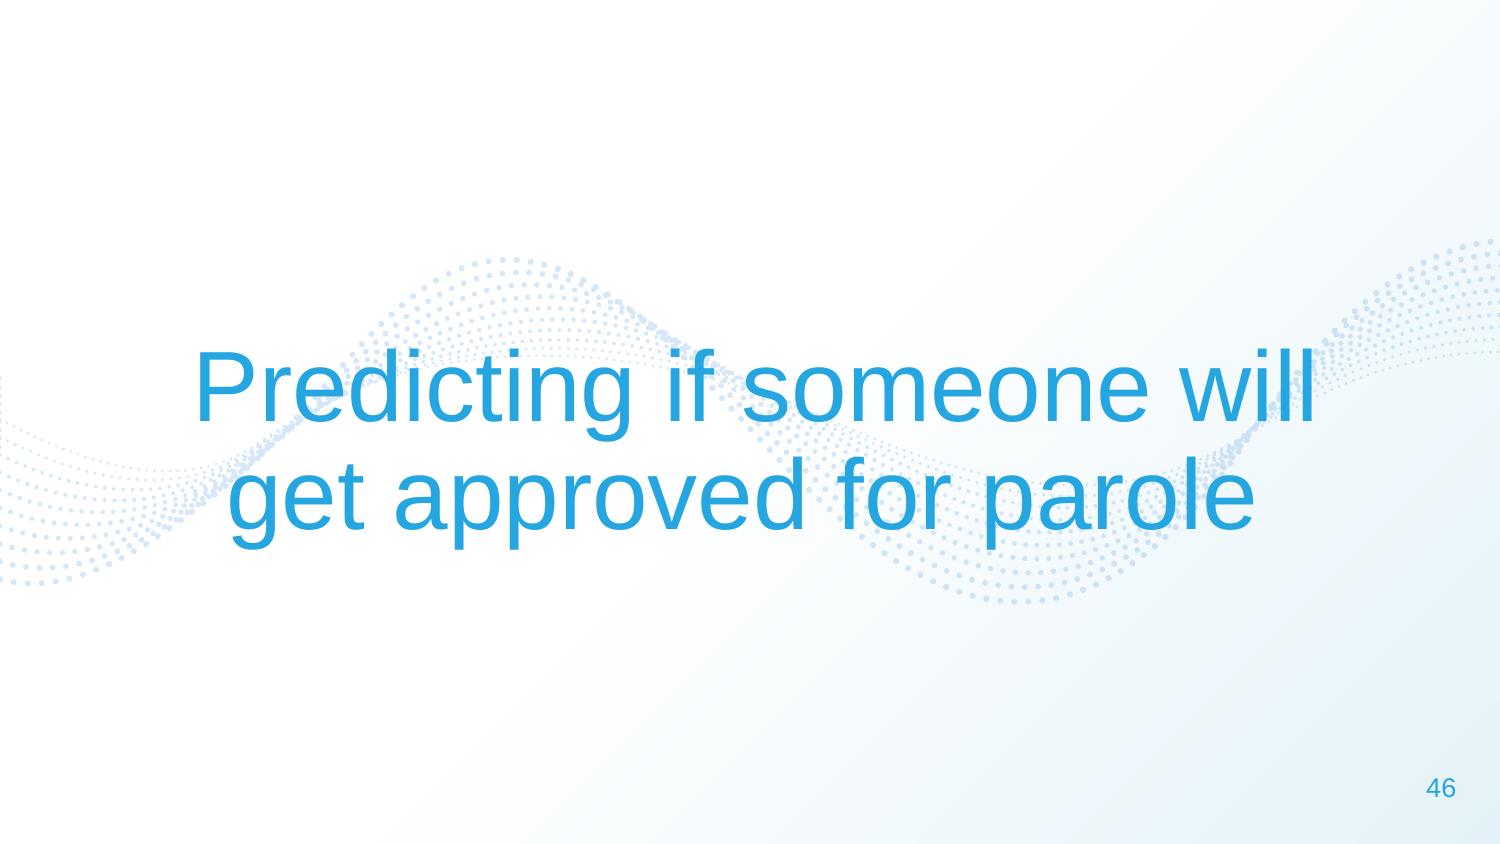

Predicting if someone will get approved for parole
46